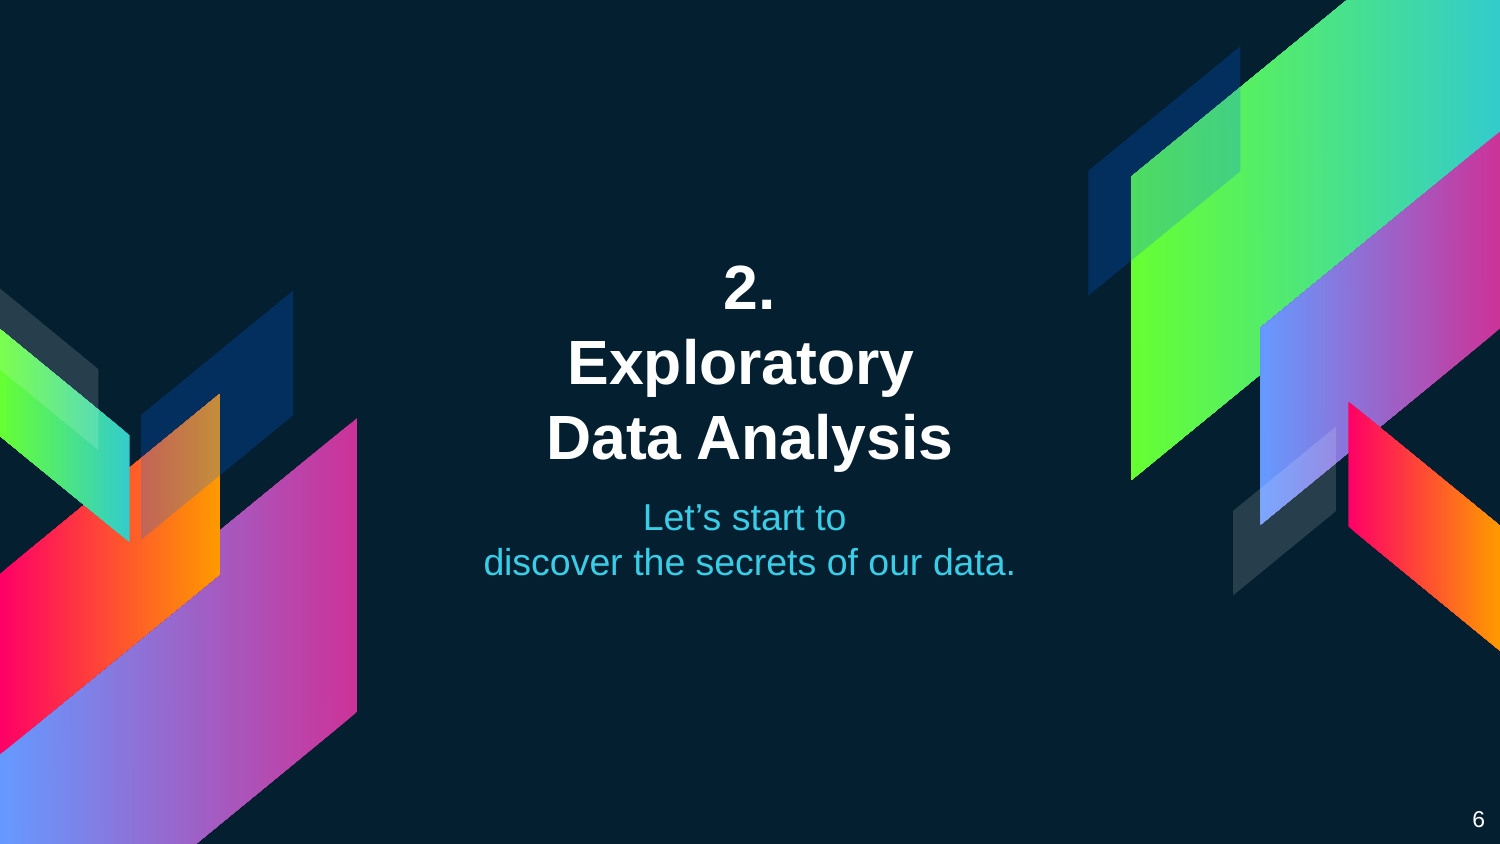

# 2.
Exploratory
Data Analysis
Let’s start to
discover the secrets of our data.
6